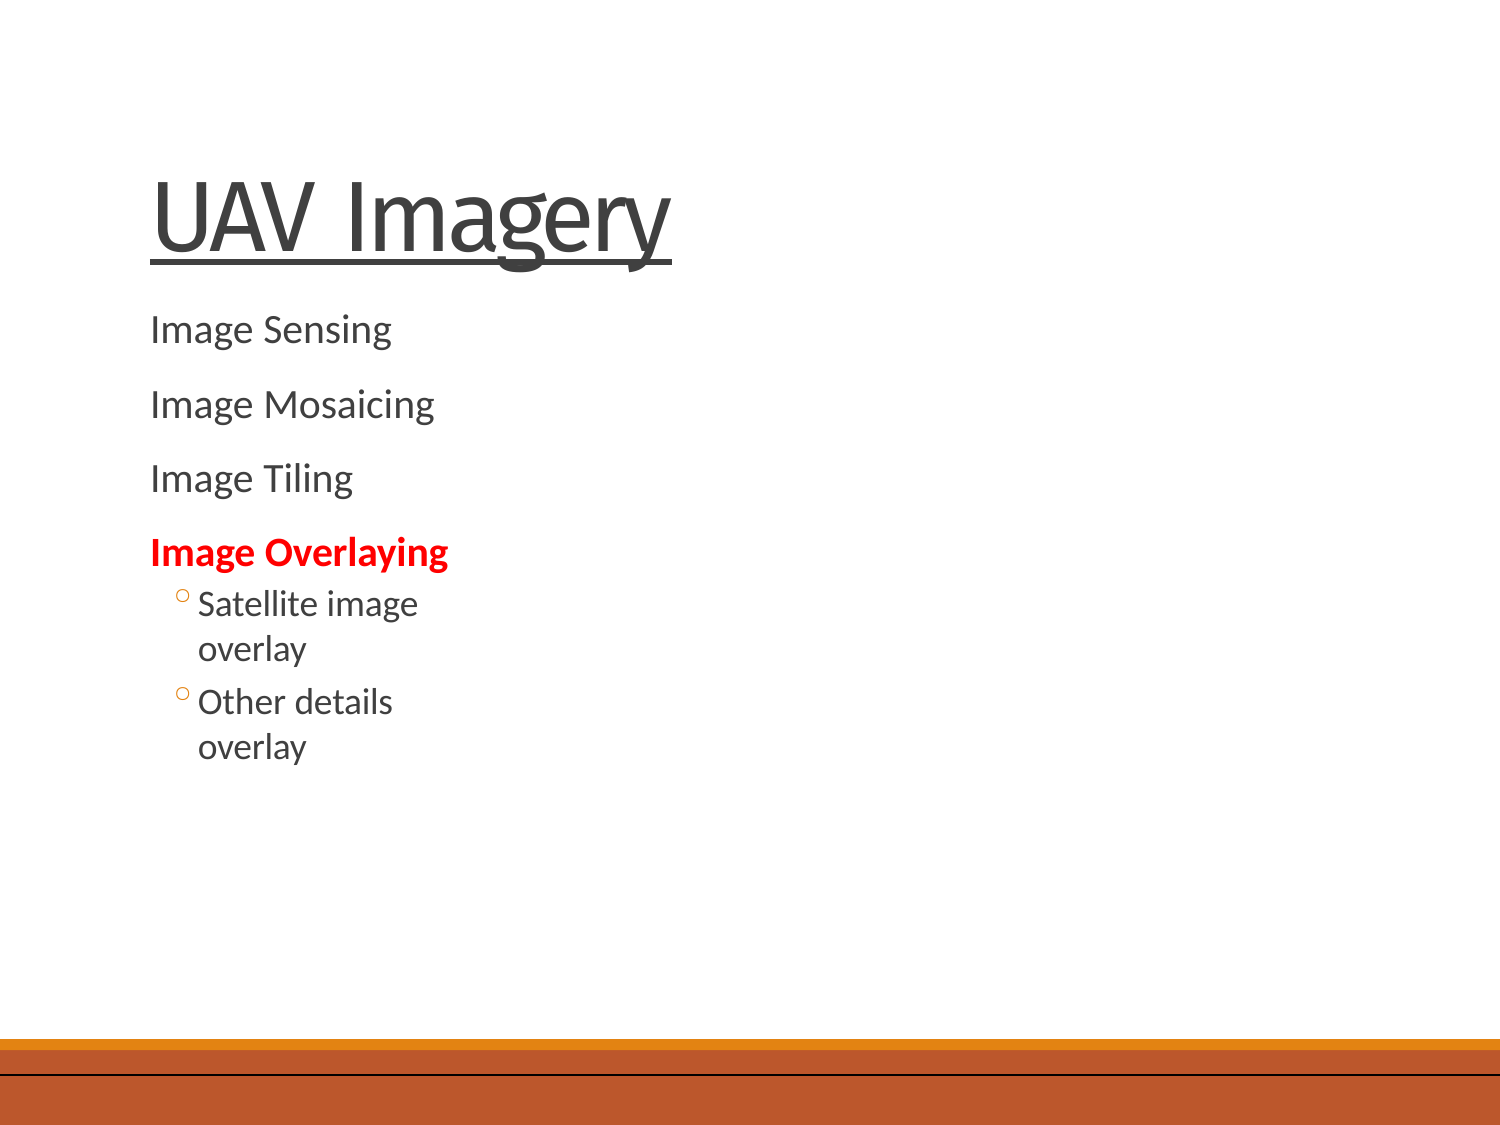

# UAV Imagery
Image Sensing  Image Mosaicing  Image Tiling  Image Overlaying
Satellite image overlay
Other details overlay